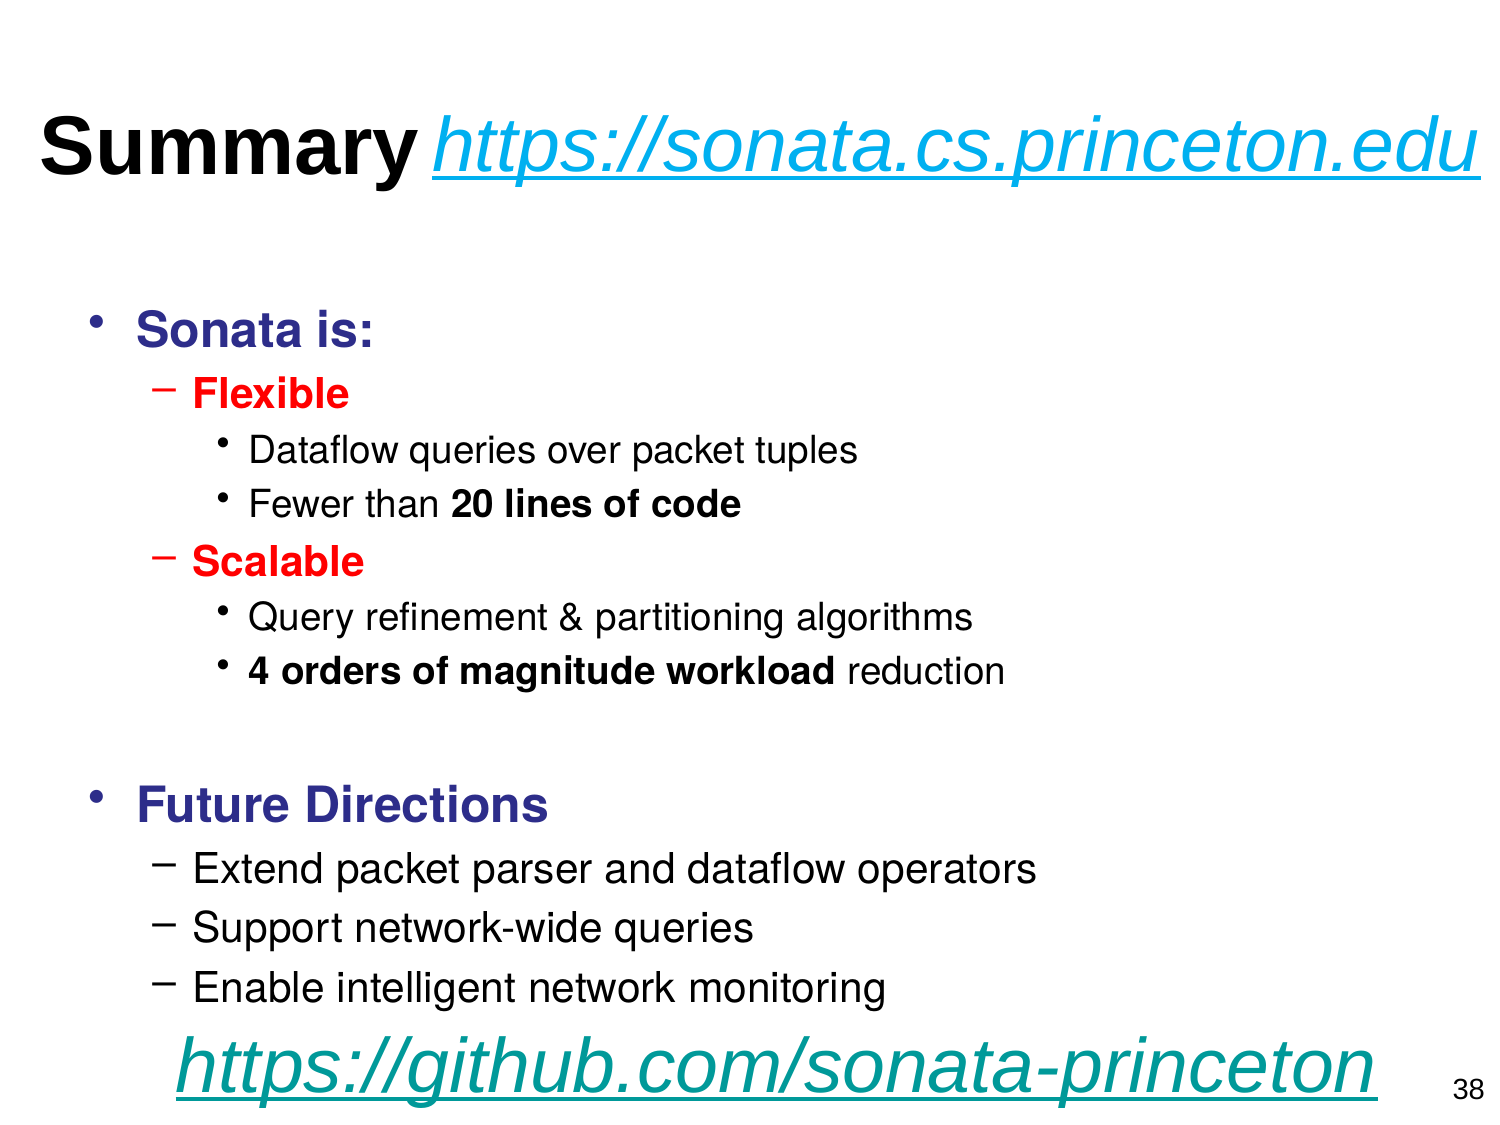

# Summary
https://sonata.cs.princeton.edu

Sonata is:
Flexible
Dataflow queries over packet tuples
Fewer than 20 lines of code
Scalable
Query refinement & partitioning algorithms
4 orders of magnitude workload reduction

Future Directions
Extend packet parser and dataflow operators
Support network-wide queries
Enable intelligent network monitoring

https://github.com/sonata-princeton
38